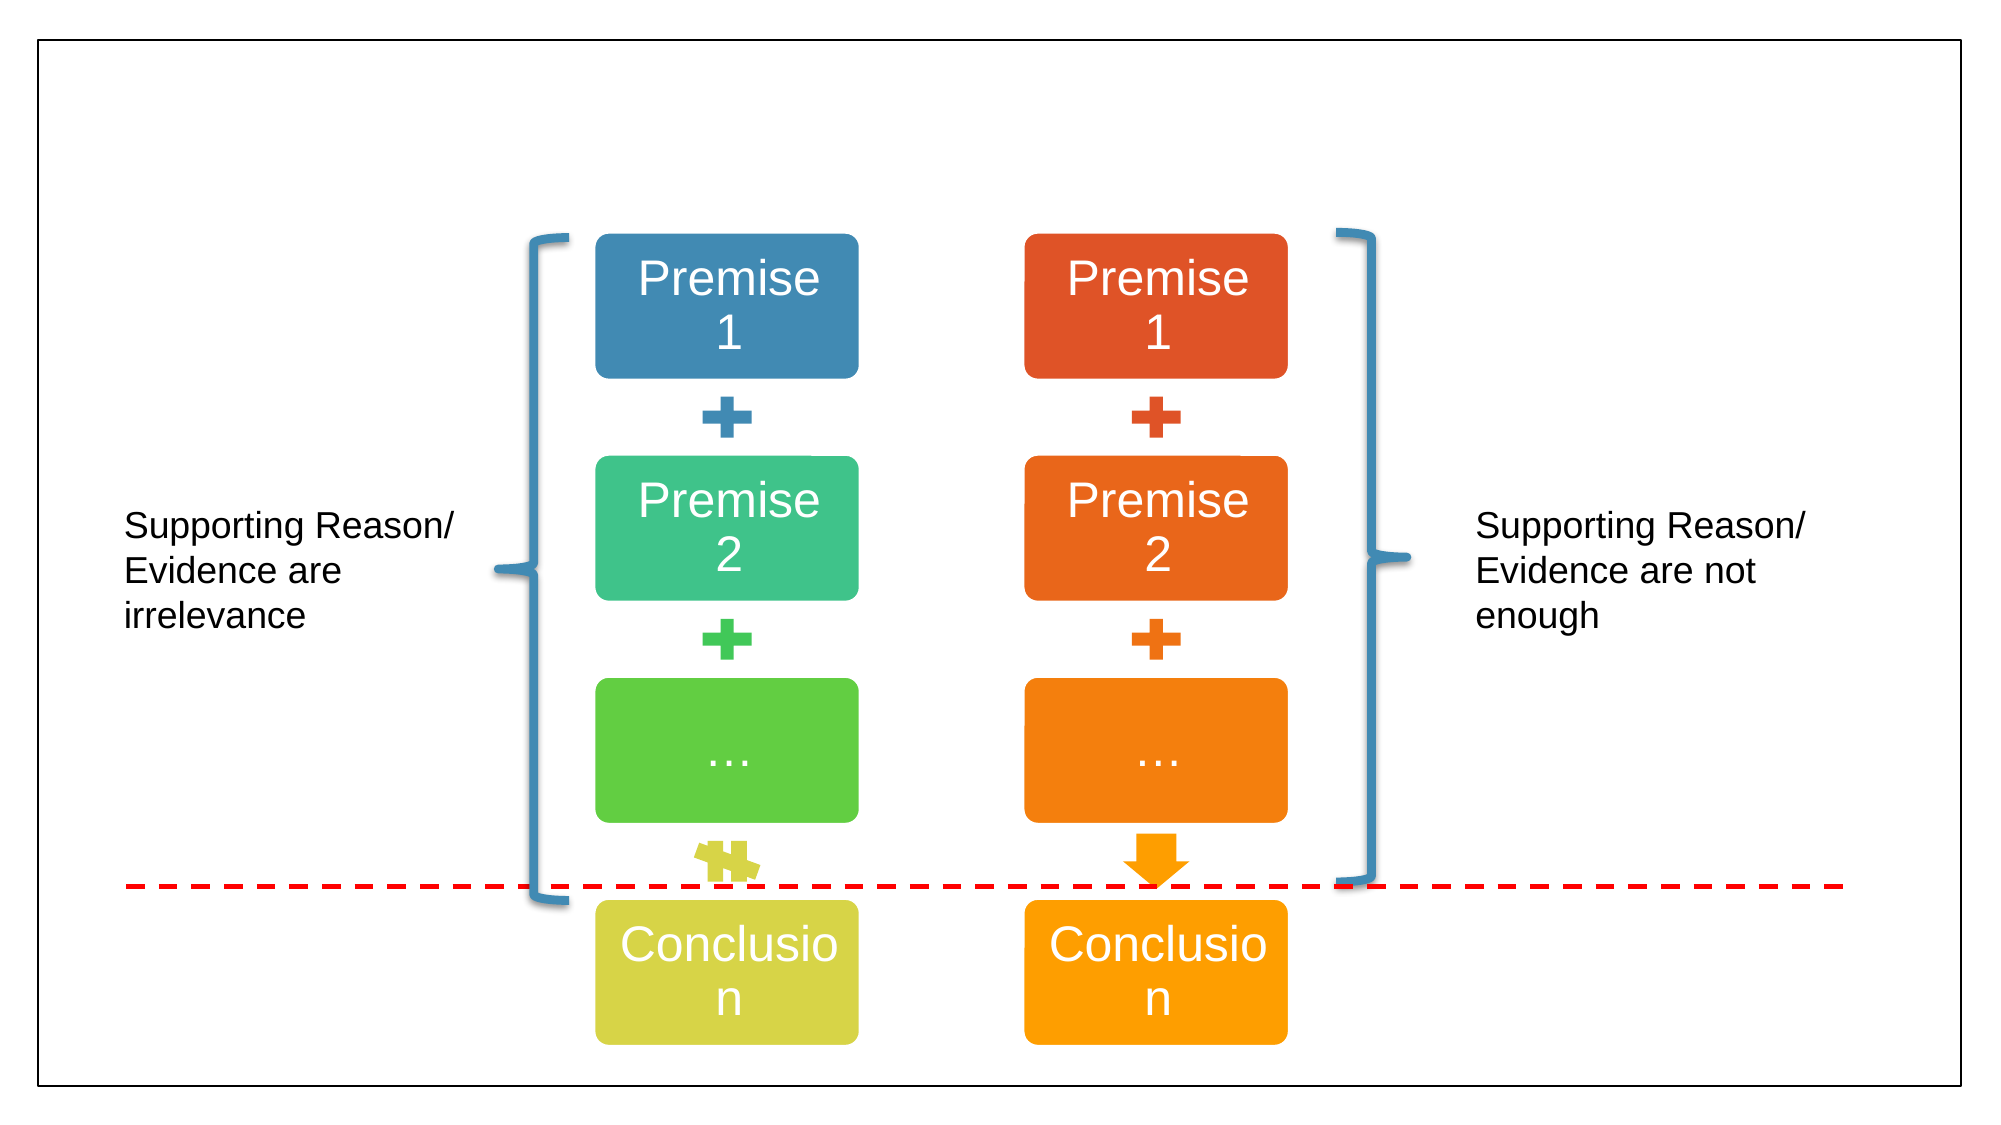

Premise 1

Premise 2

…

Conclusion
Premise 1

Premise 2

…

Conclusion

Supporting Reason/ Evidence are irrelevance
Supporting Reason/ Evidence are not enough